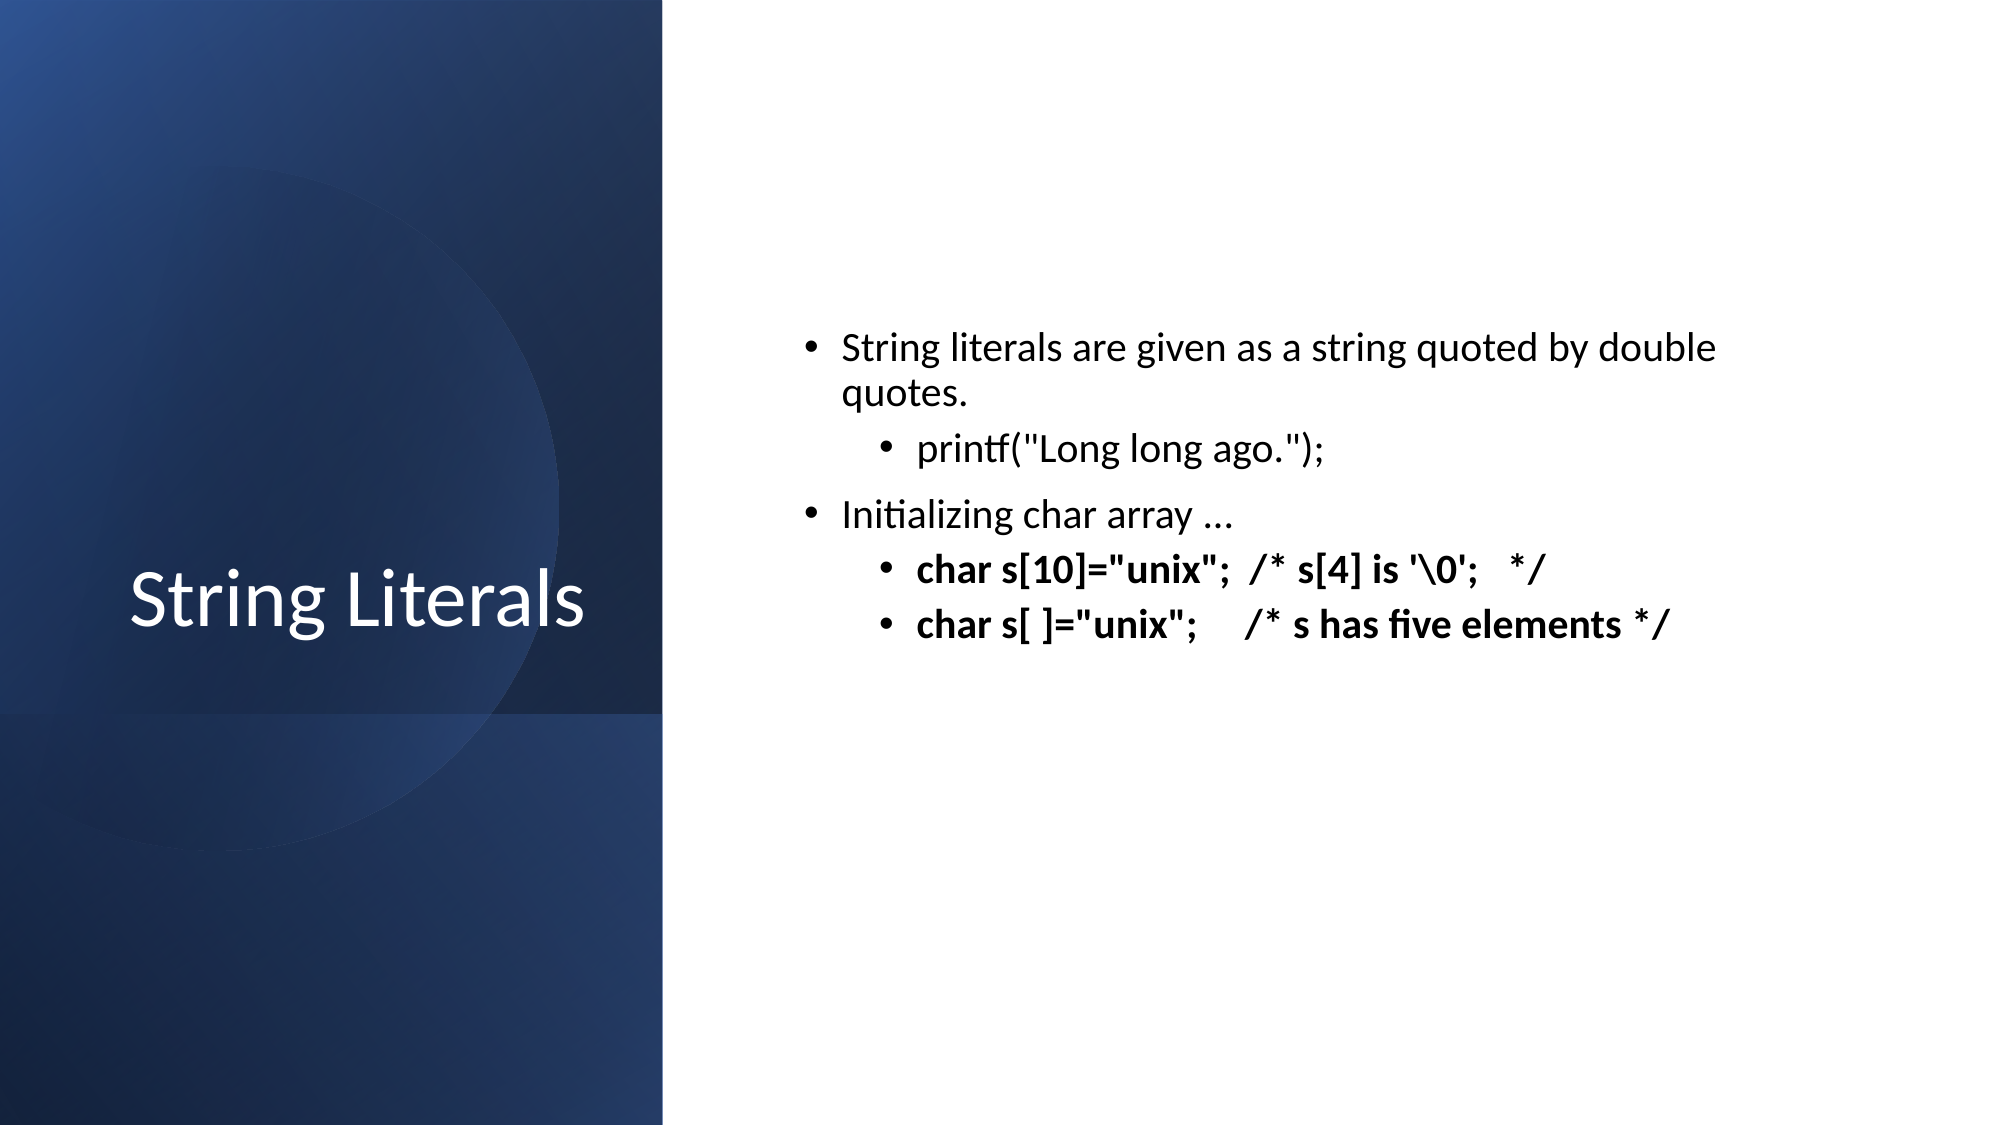

# String Literals
String literals are given as a string quoted by double quotes.
printf("Long long ago.");
Initializing char array ...
char s[10]="unix";  /* s[4] is '\0';   */
char s[ ]="unix";     /* s has five elements */